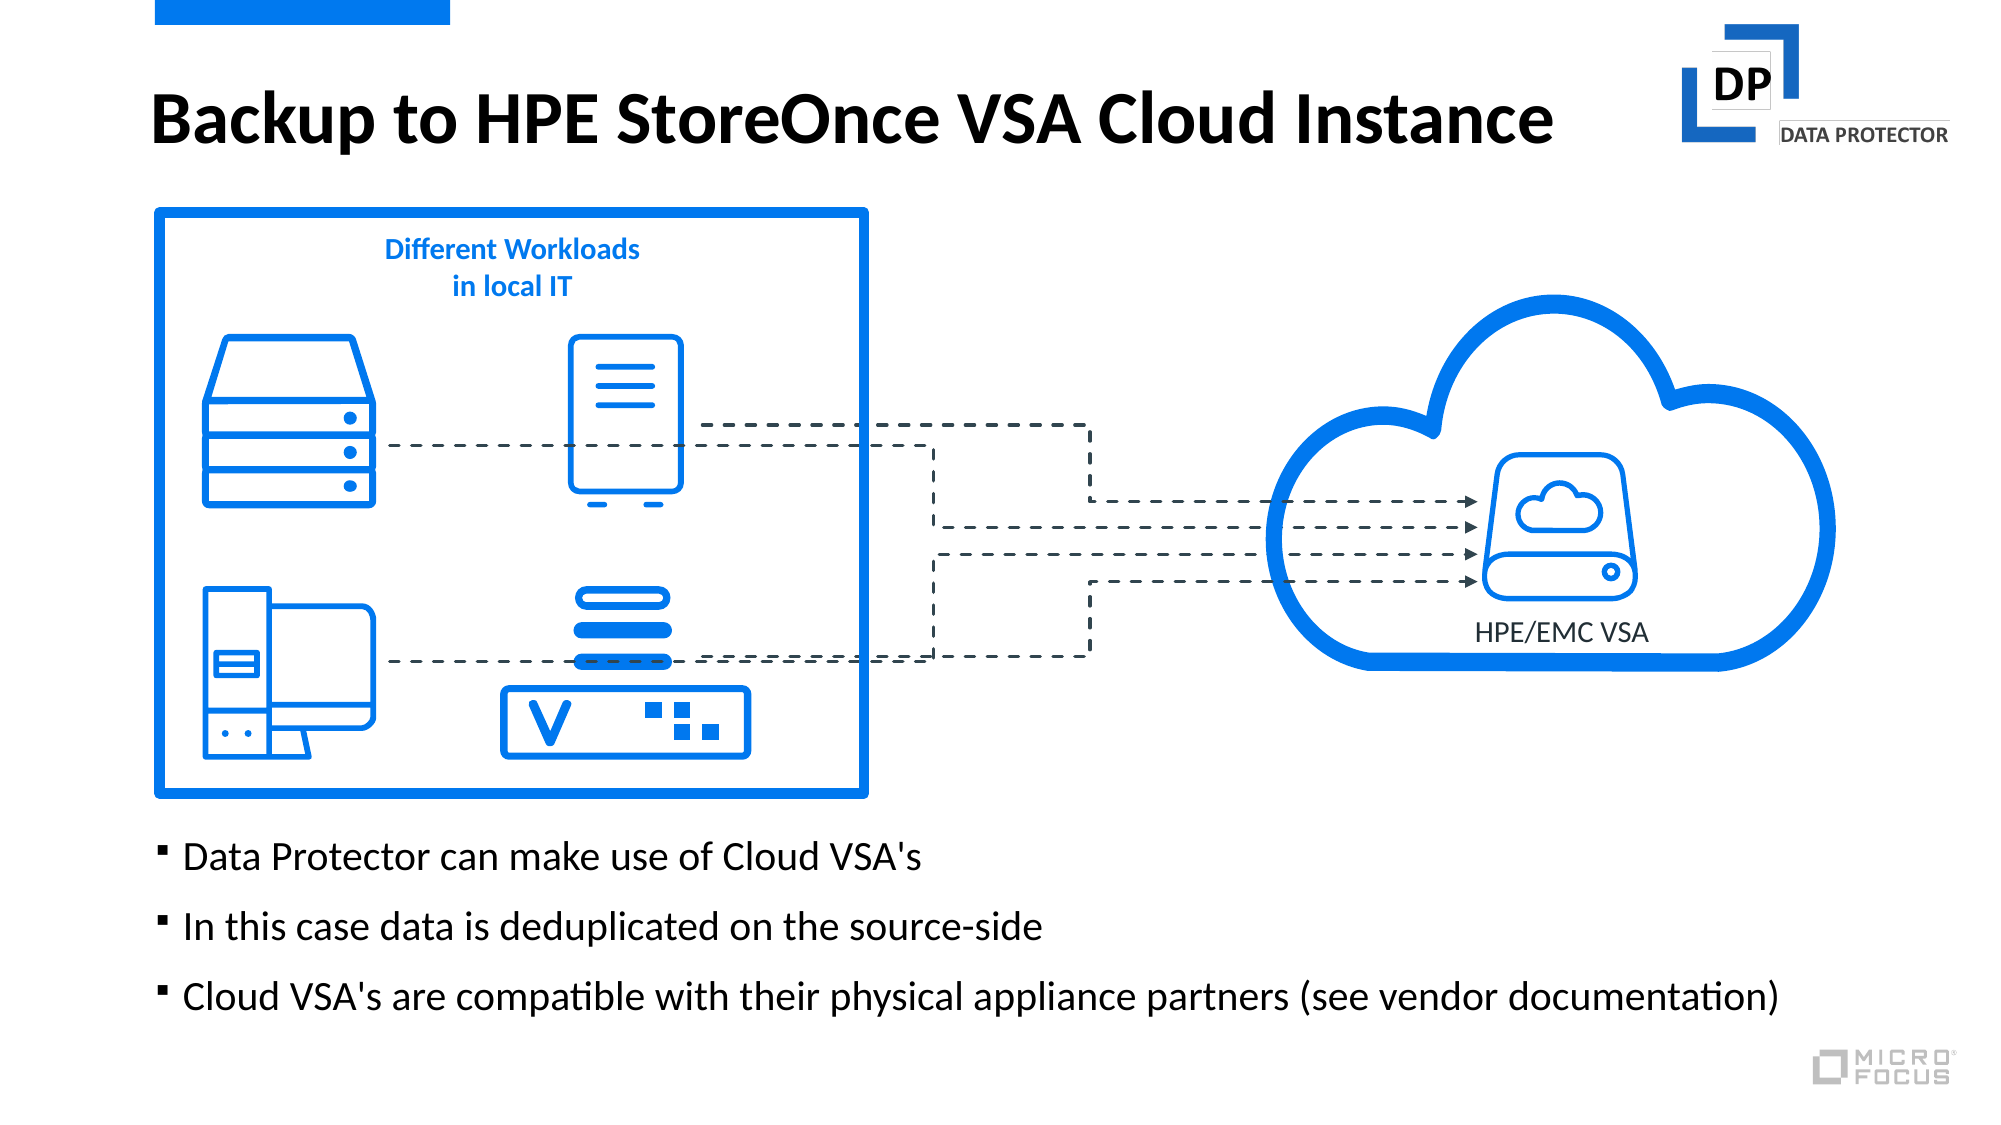

# Backup to HPE StoreOnce VSA Cloud Instance

Different Workloads
in local IT

HPE/EMC VSA
Data Protector can make use of Cloud VSA's
In this case data is deduplicated on the source-side
Cloud VSA's are compatible with their physical appliance partners (see vendor documentation)